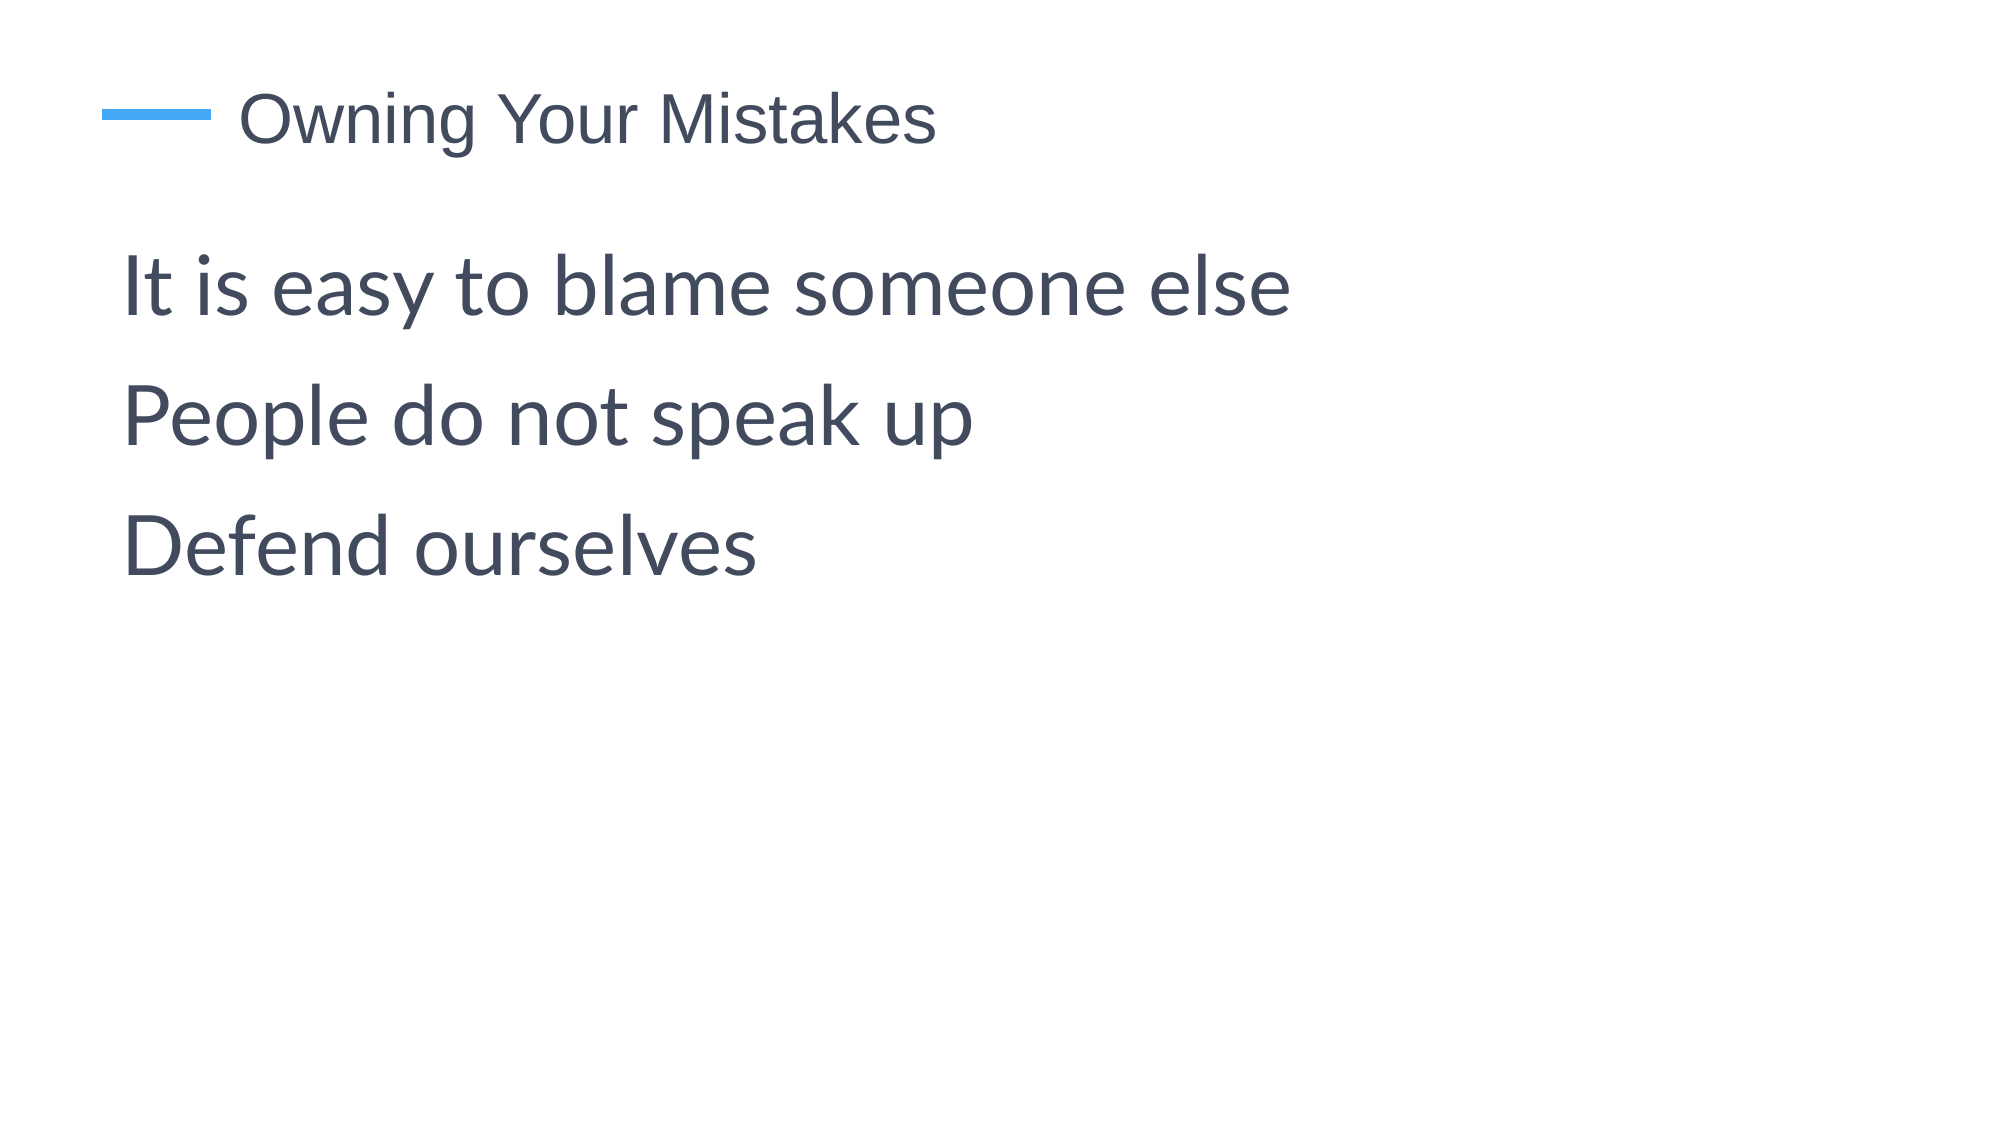

Owning Your Mistakes
It is easy to blame someone else
People do not speak up
Defend ourselves
Defend ourselves